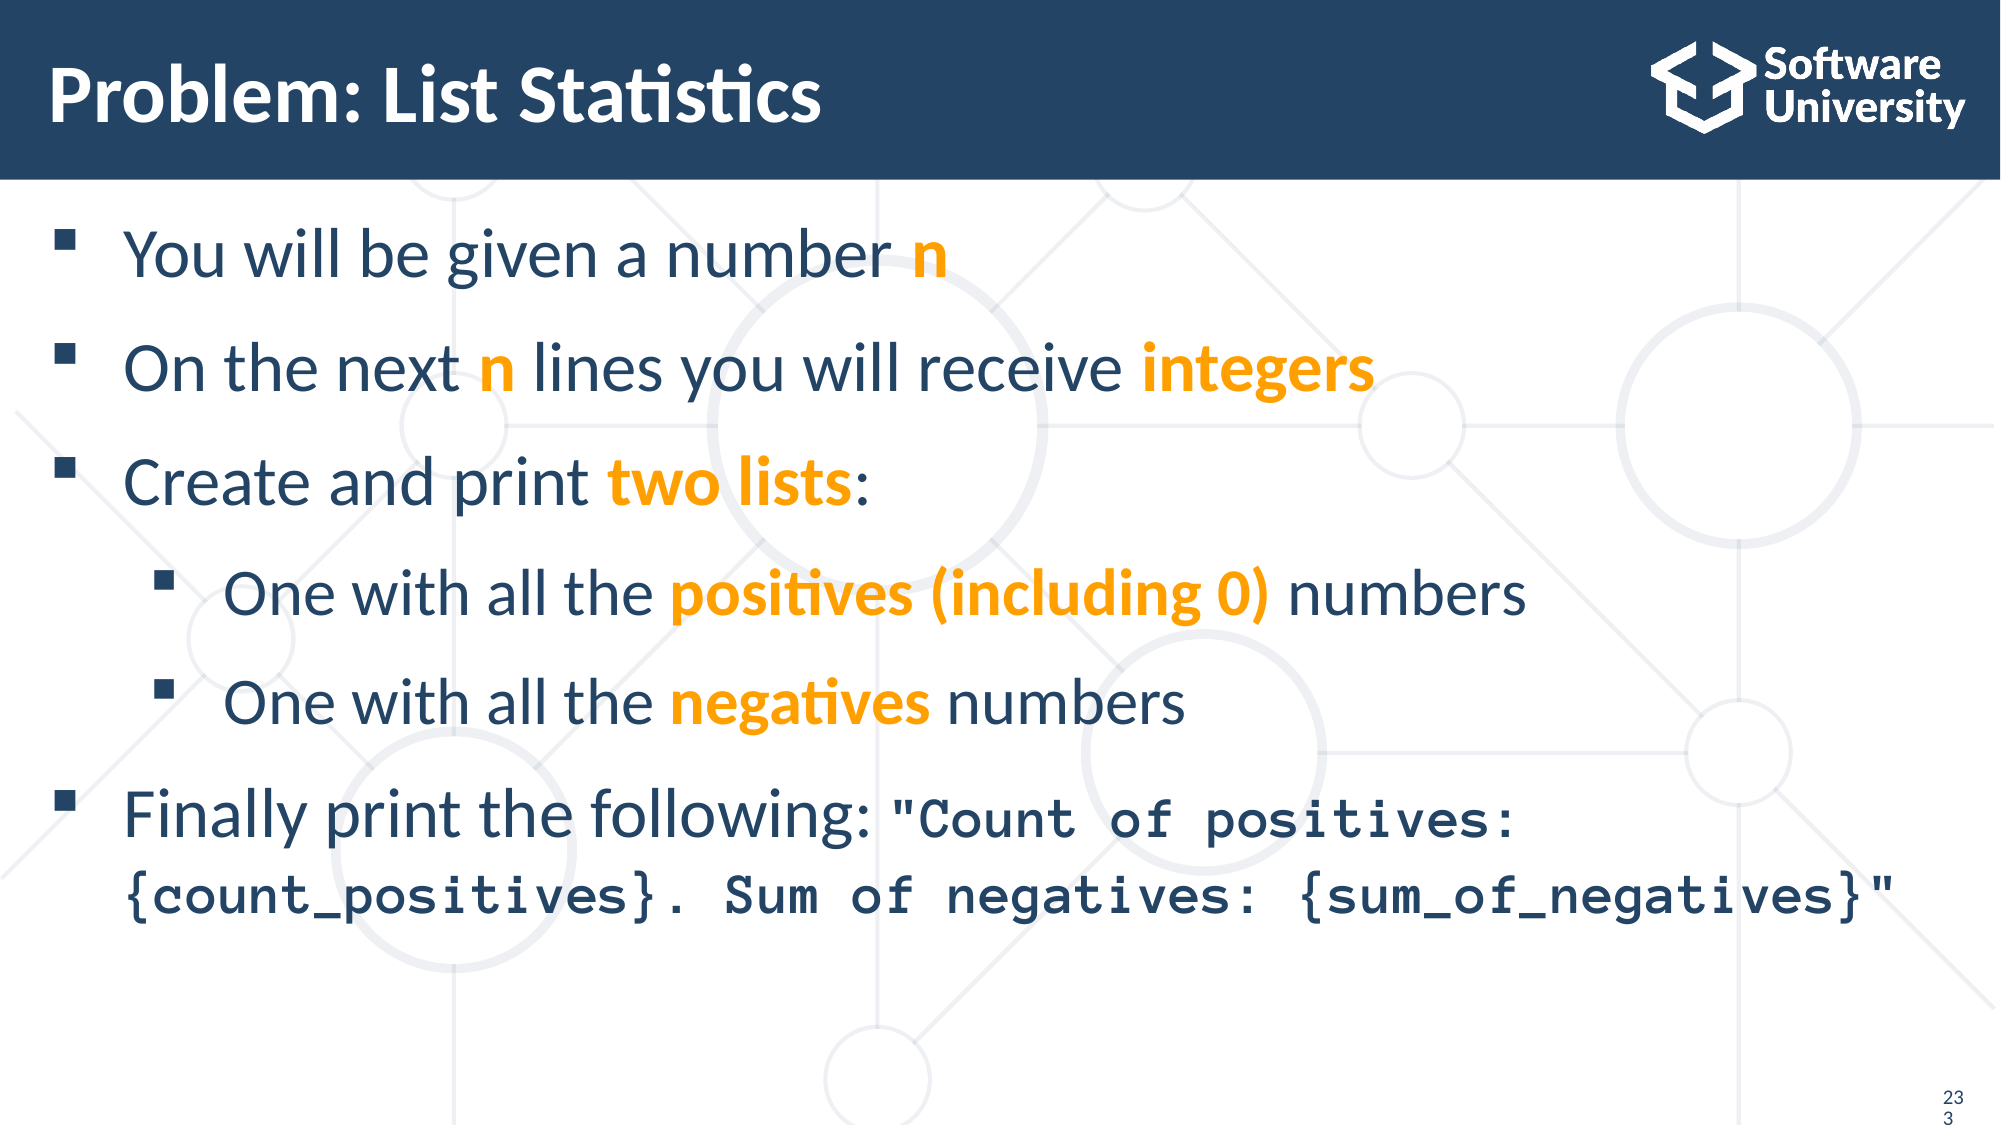

# Problem: List Statistics
You will be given a number n
On the next n lines you will receive integers
Create and print two lists:
One with all the positives (including 0) numbers
One with all the negatives numbers
Finally print the following: "Count of positives: {count_positives}. Sum of negatives: {sum_of_negatives}"
233